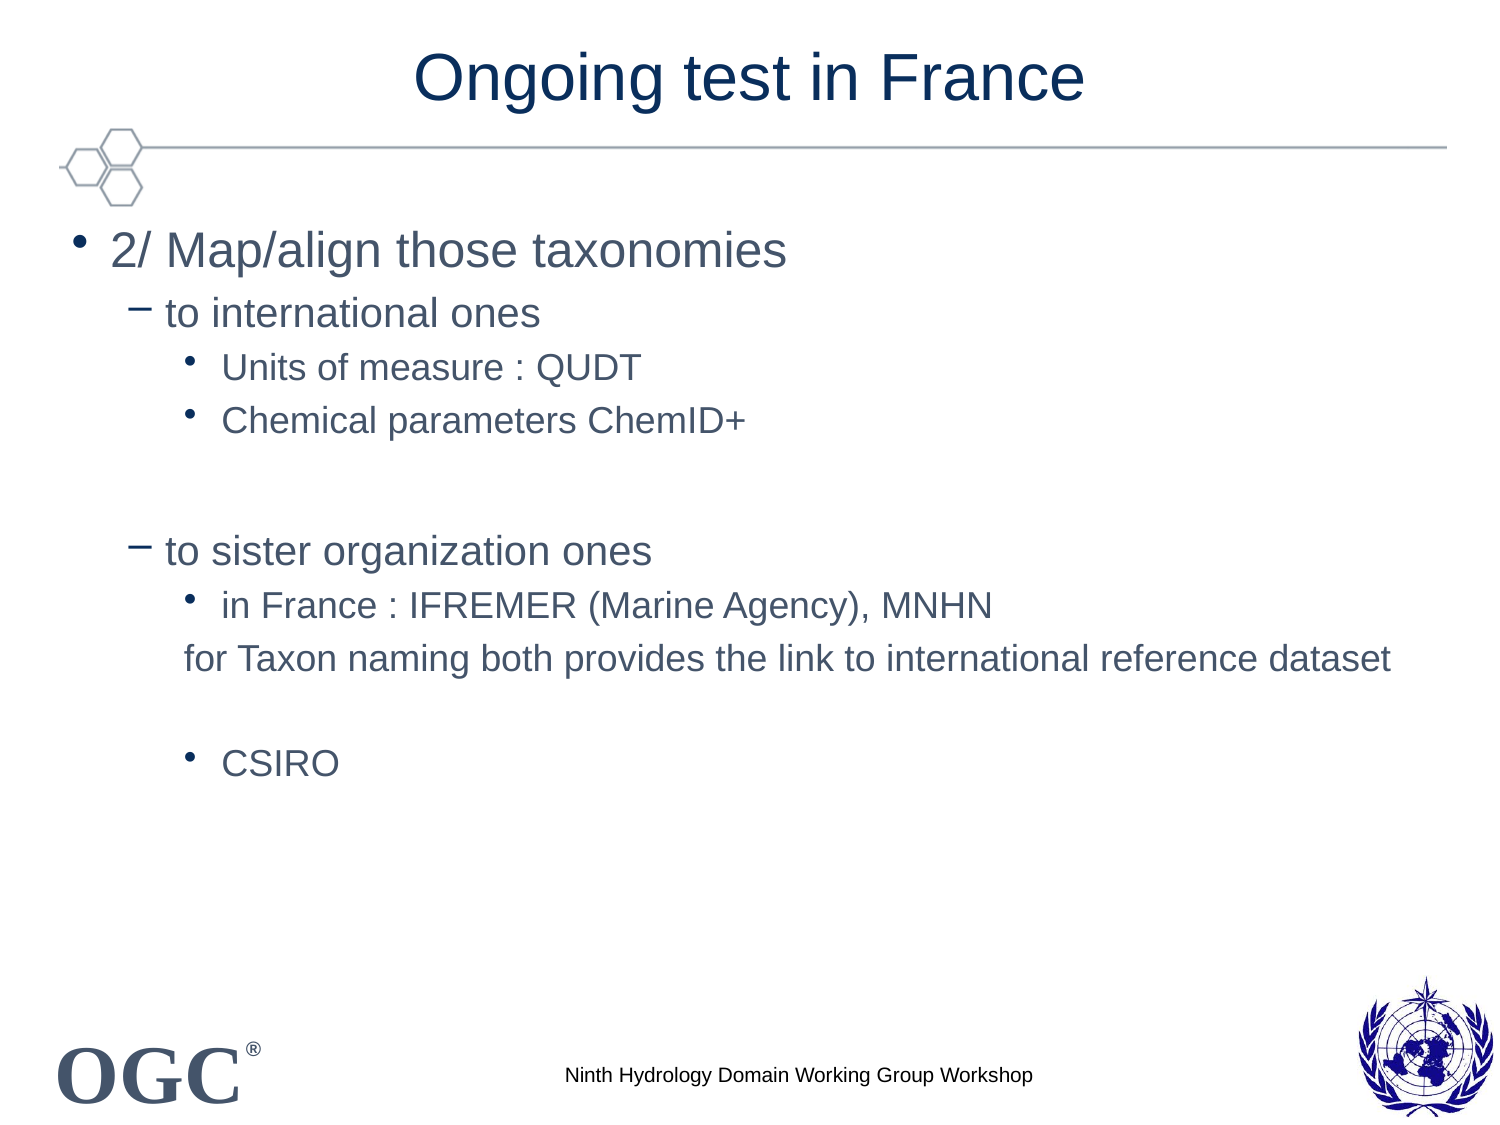

# Ongoing test in France
2/ Map/align those taxonomies
to international ones
Units of measure : QUDT
Chemical parameters ChemID+

to sister organization ones
in France : IFREMER (Marine Agency), MNHN
for Taxon naming both provides the link to international reference dataset

CSIRO

Ninth Hydrology Domain Working Group Workshop